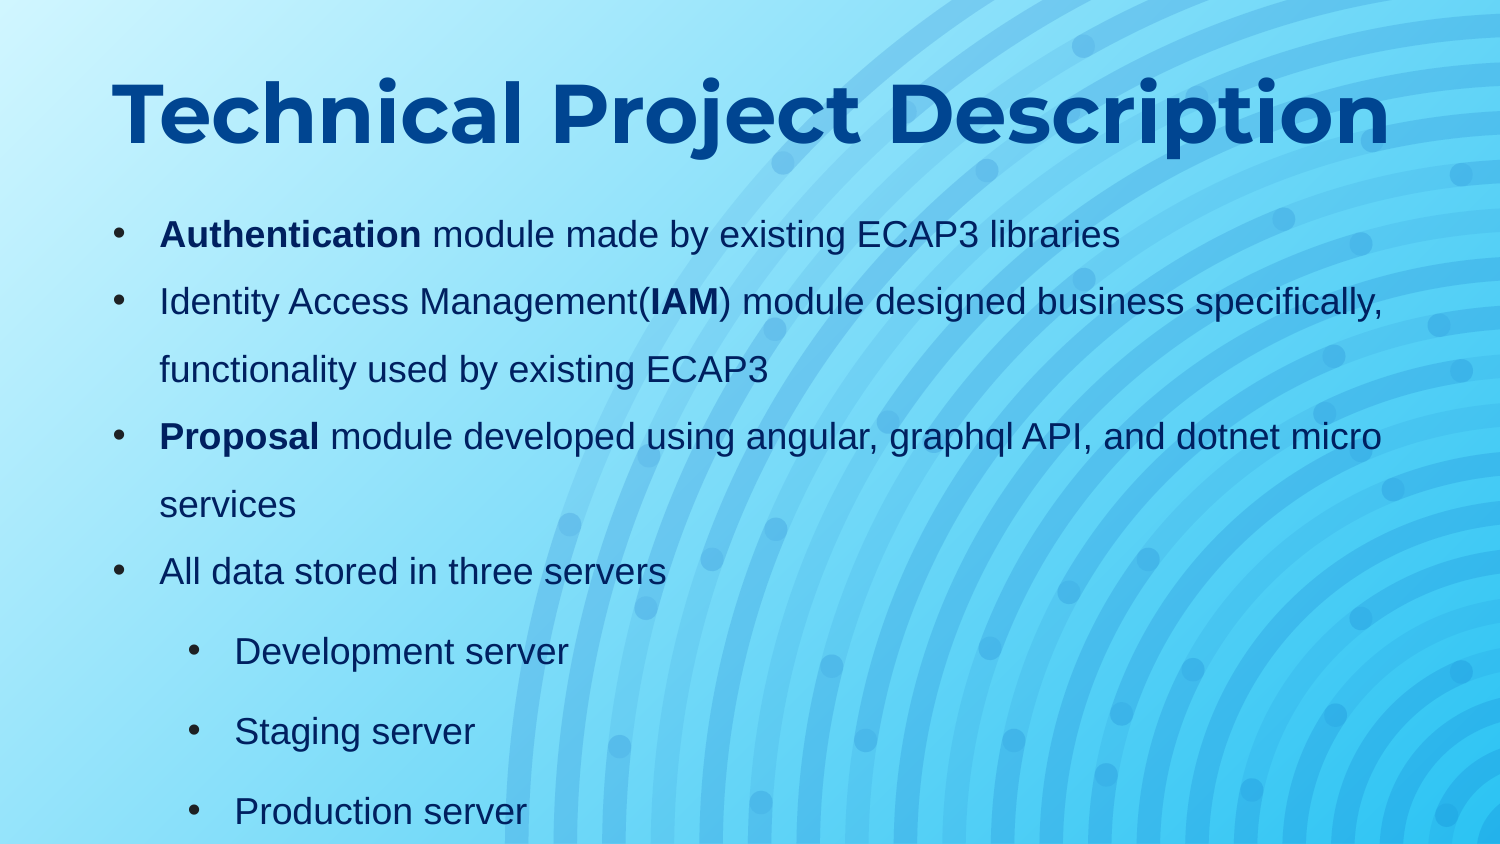

# Technical Project Description
Authentication module made by existing ECAP3 libraries
Identity Access Management(IAM) module designed business specifically, functionality used by existing ECAP3
Proposal module developed using angular, graphql API, and dotnet micro services
All data stored in three servers
Development server
Staging server
Production server